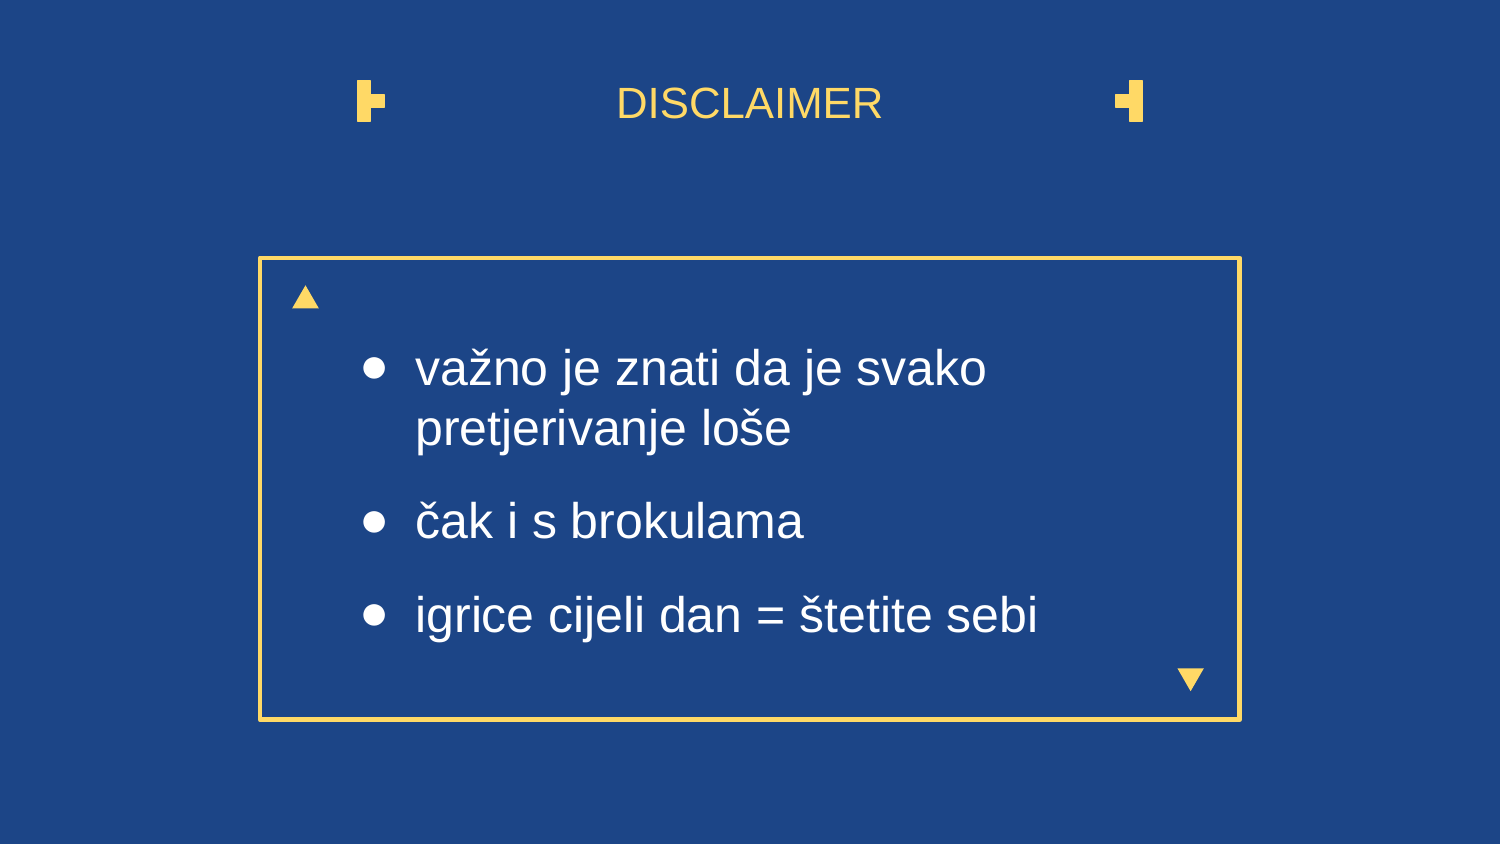

# DISCLAIMER

važno je znati da je svako pretjerivanje loše
čak i s brokulama
igrice cijeli dan = štetite sebi